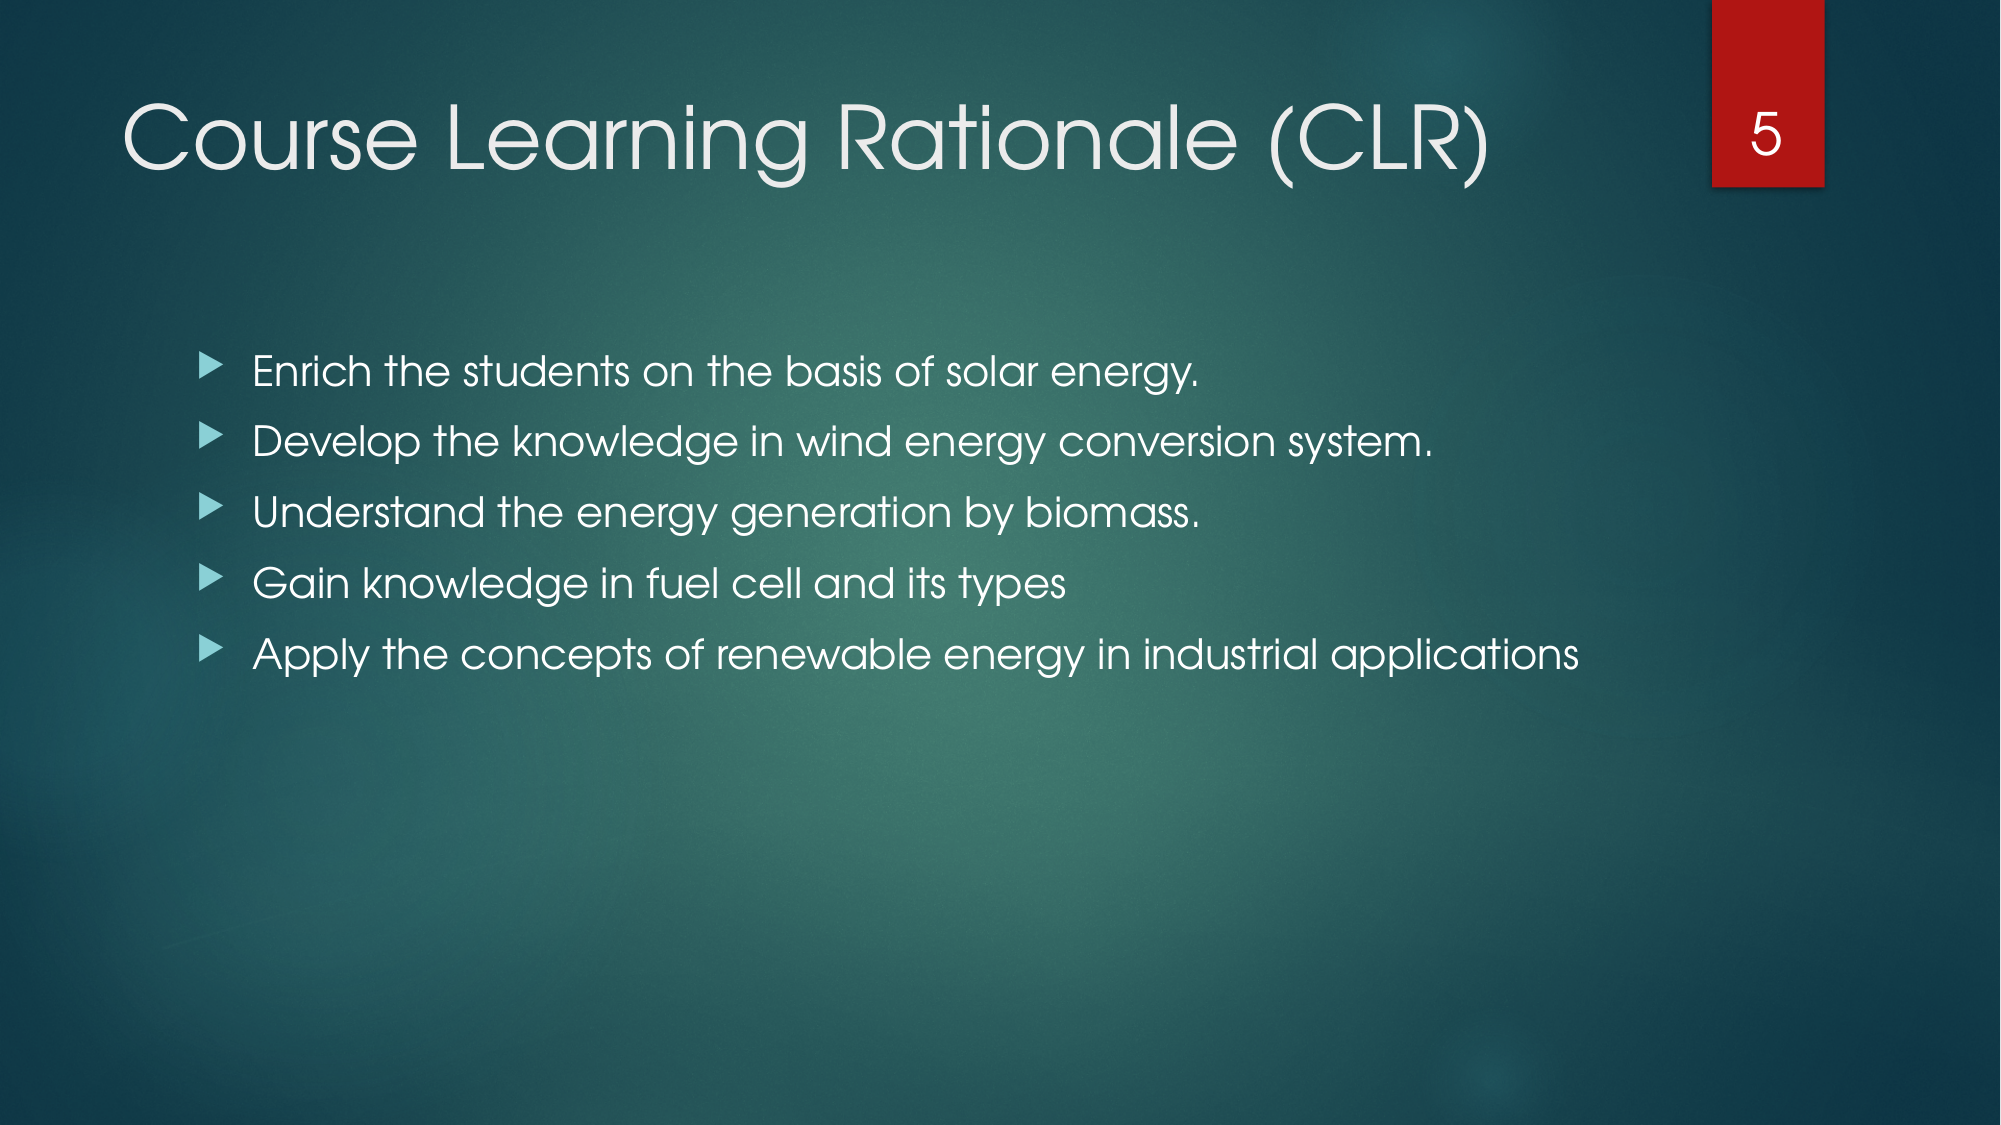

5
# Course Learning Rationale (CLR)
Enrich the students on the basis of solar energy.
Develop the knowledge in wind energy conversion system.
Understand the energy generation by biomass.
Gain knowledge in fuel cell and its types
Apply the concepts of renewable energy in industrial applications